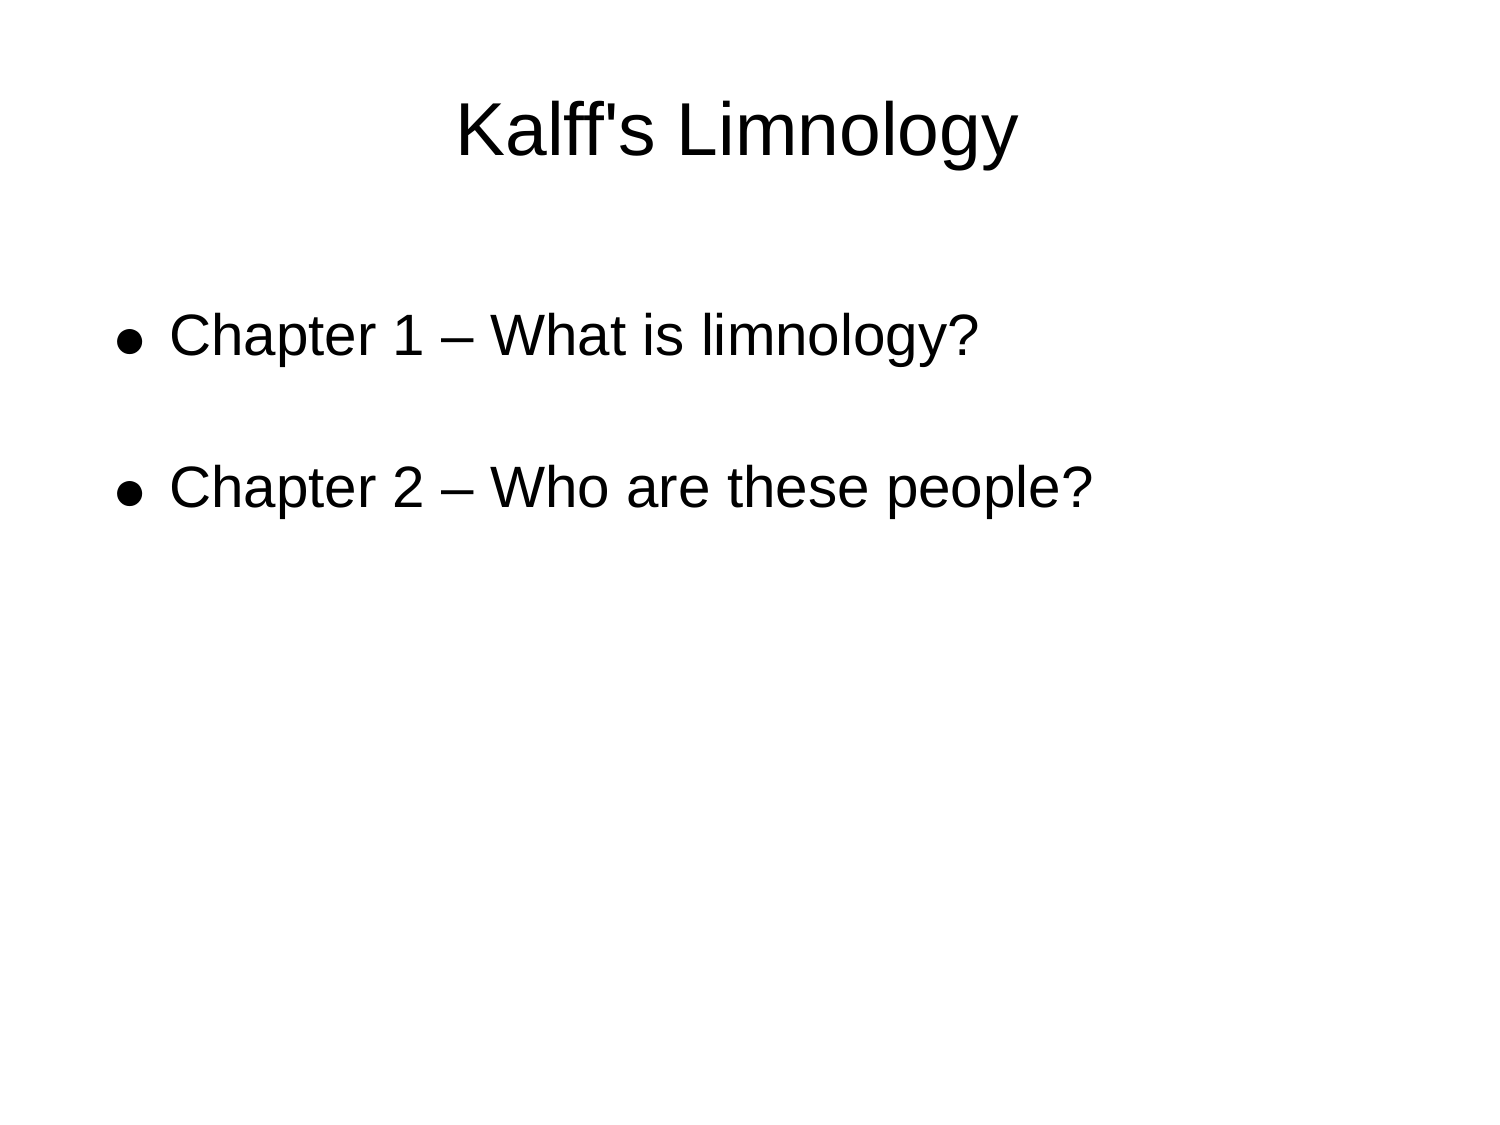

Kalff's Limnology
Chapter 1 – What is limnology?

Chapter 2 – Who are these people?